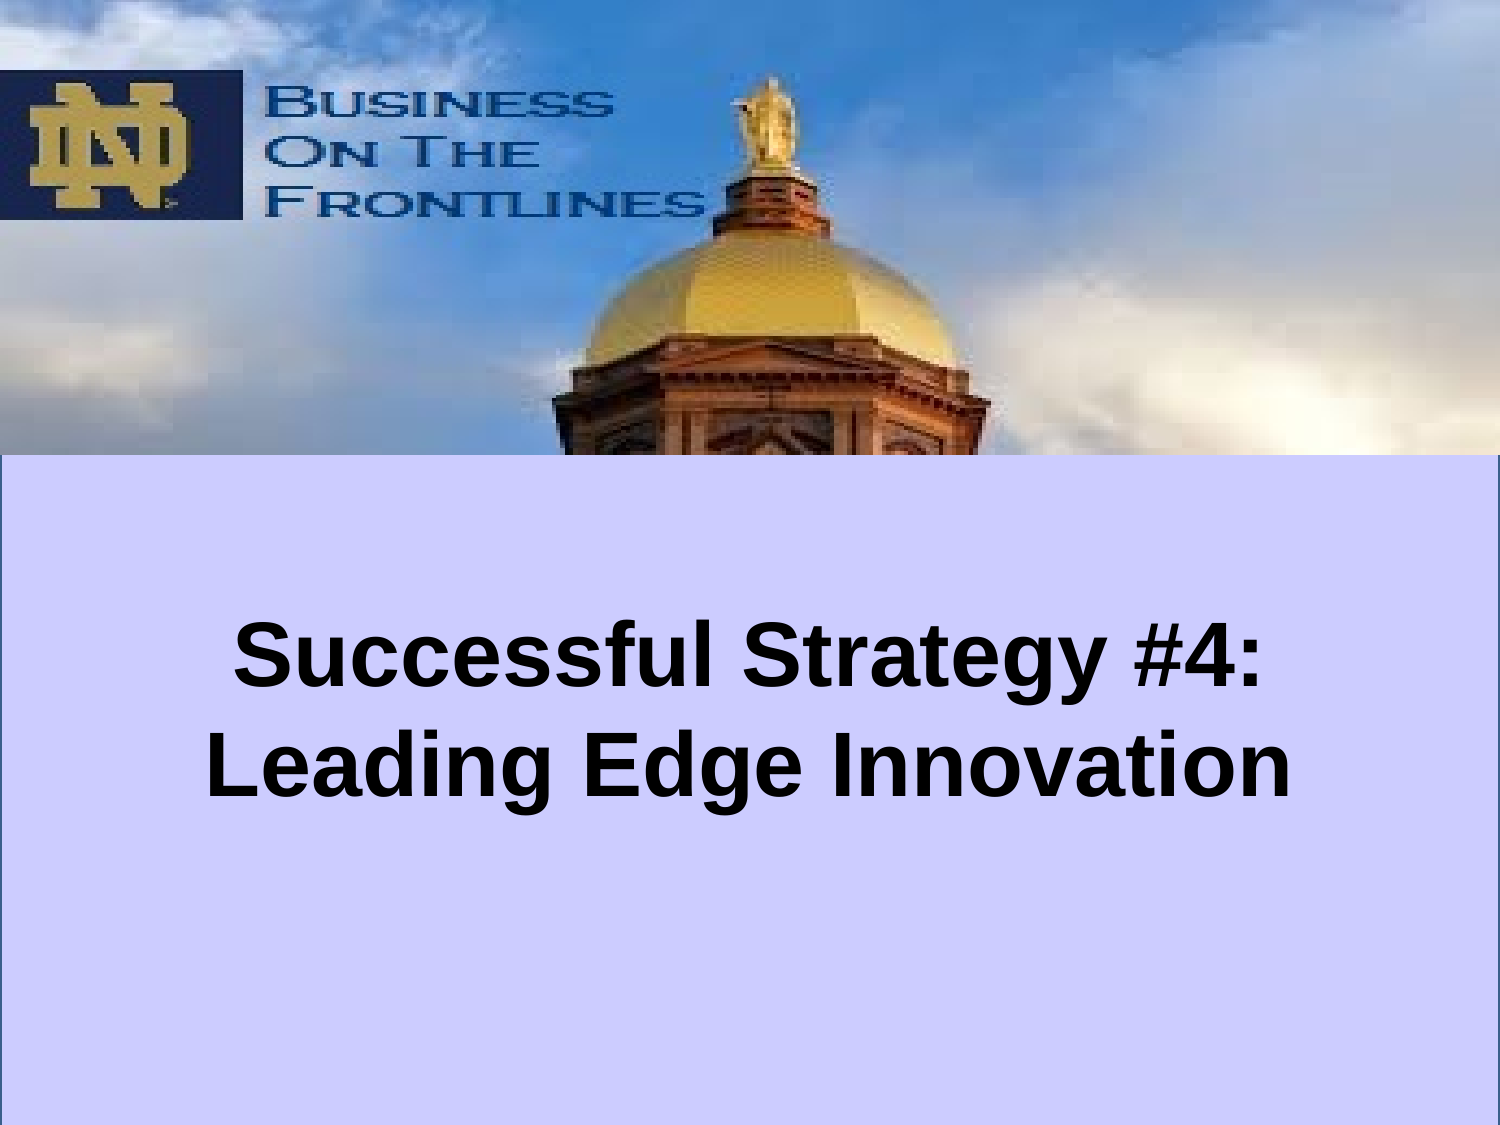

# Successful Strategy #4: Leading Edge Innovation